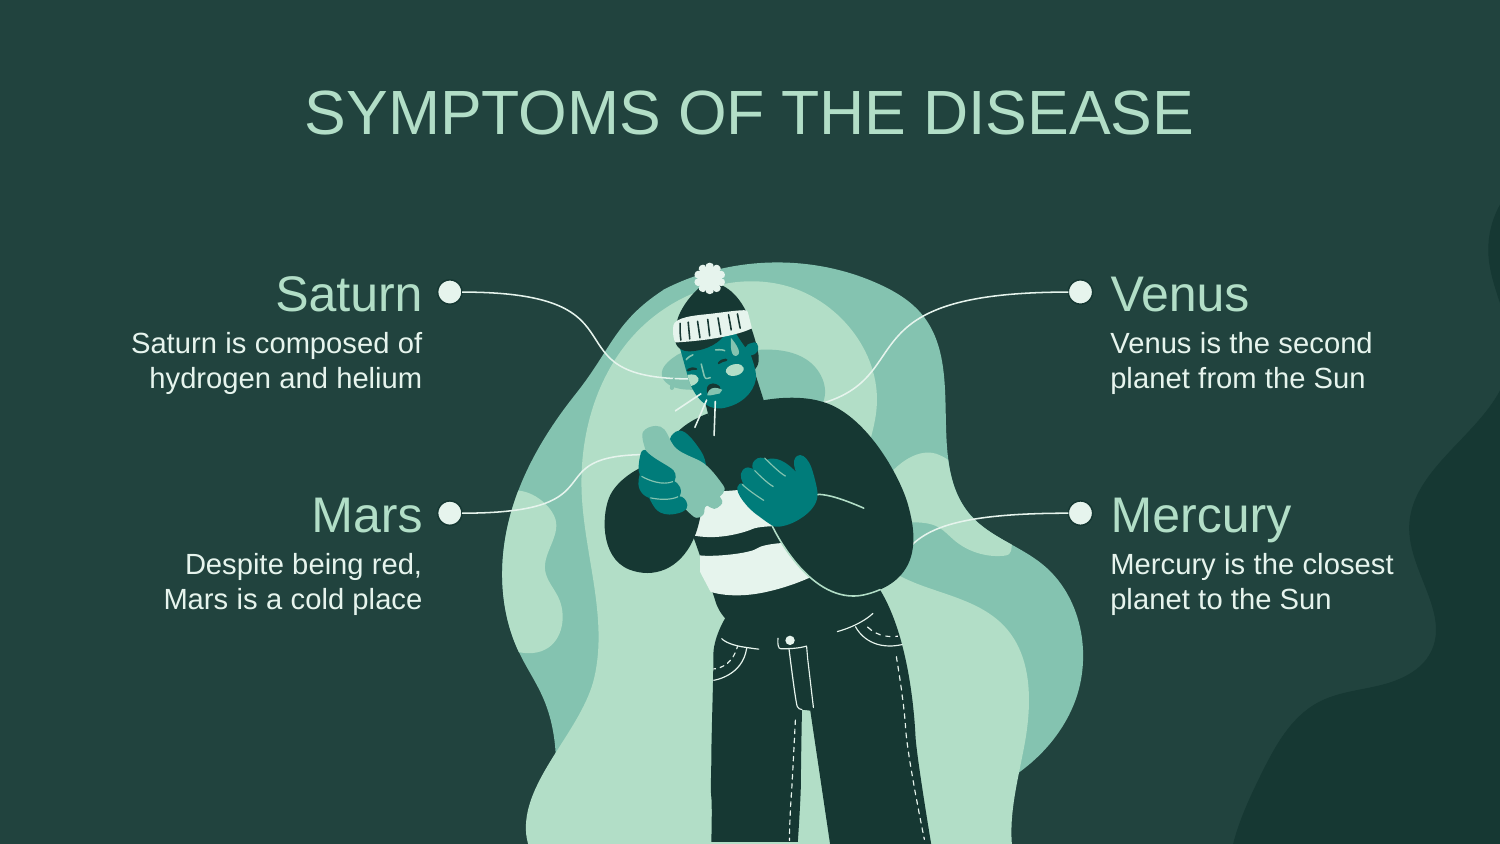

# SYMPTOMS OF THE DISEASE
Saturn
Venus

Saturn is composed of hydrogen and helium
Venus is the second planet from the Sun
Mars
Mercury

Despite being red, Mars is a cold place
Mercury is the closest planet to the Sun